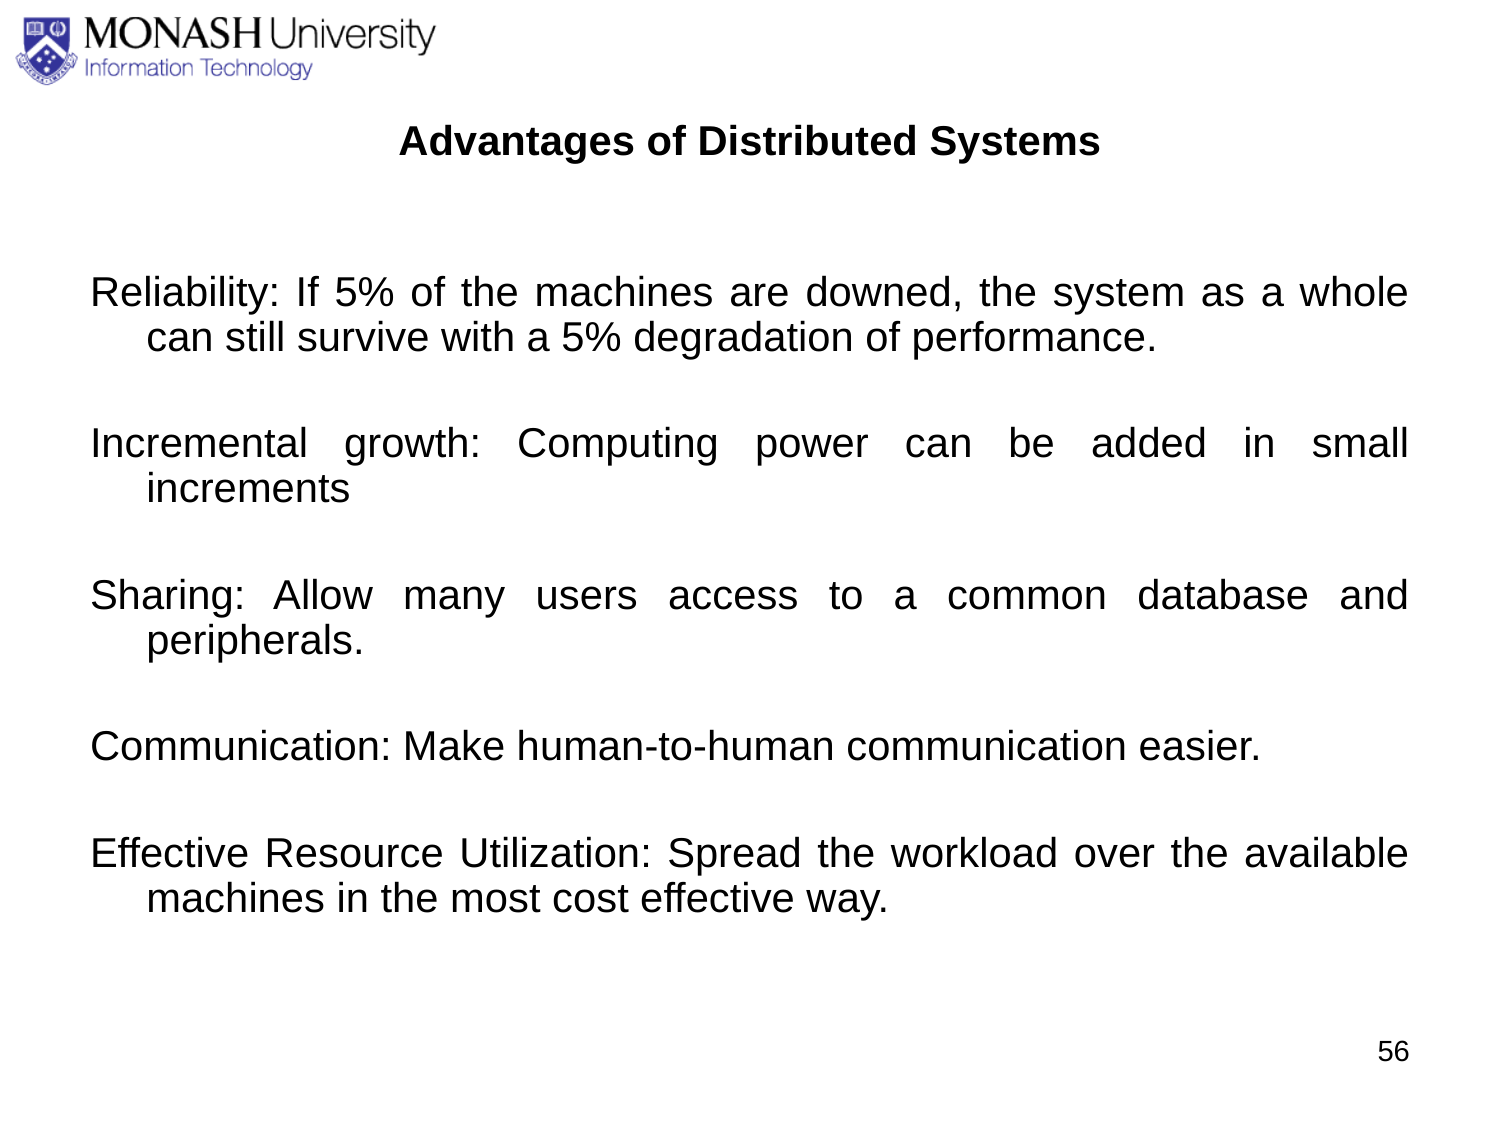

# Advantages of Distributed Systems
Reliability: If 5% of the machines are downed, the system as a whole can still survive with a 5% degradation of performance.

Incremental growth: Computing power can be added in small increments

Sharing: Allow many users access to a common database and peripherals.

Communication: Make human-to-human communication easier.

Effective Resource Utilization: Spread the workload over the available machines in the most cost effective way.
56